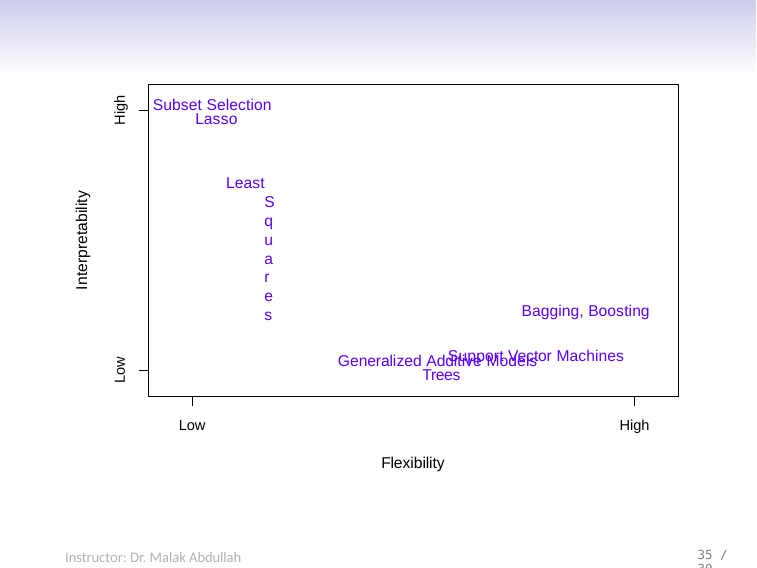

Subset Selection  Lasso

Least Squares

Generalized Additive Models  Trees
High
Interpretability
Bagging, Boosting

Support Vector Machines
Low
Low
High
Flexibility
Instructor: Dr. Malak Abdullah
35 / 30